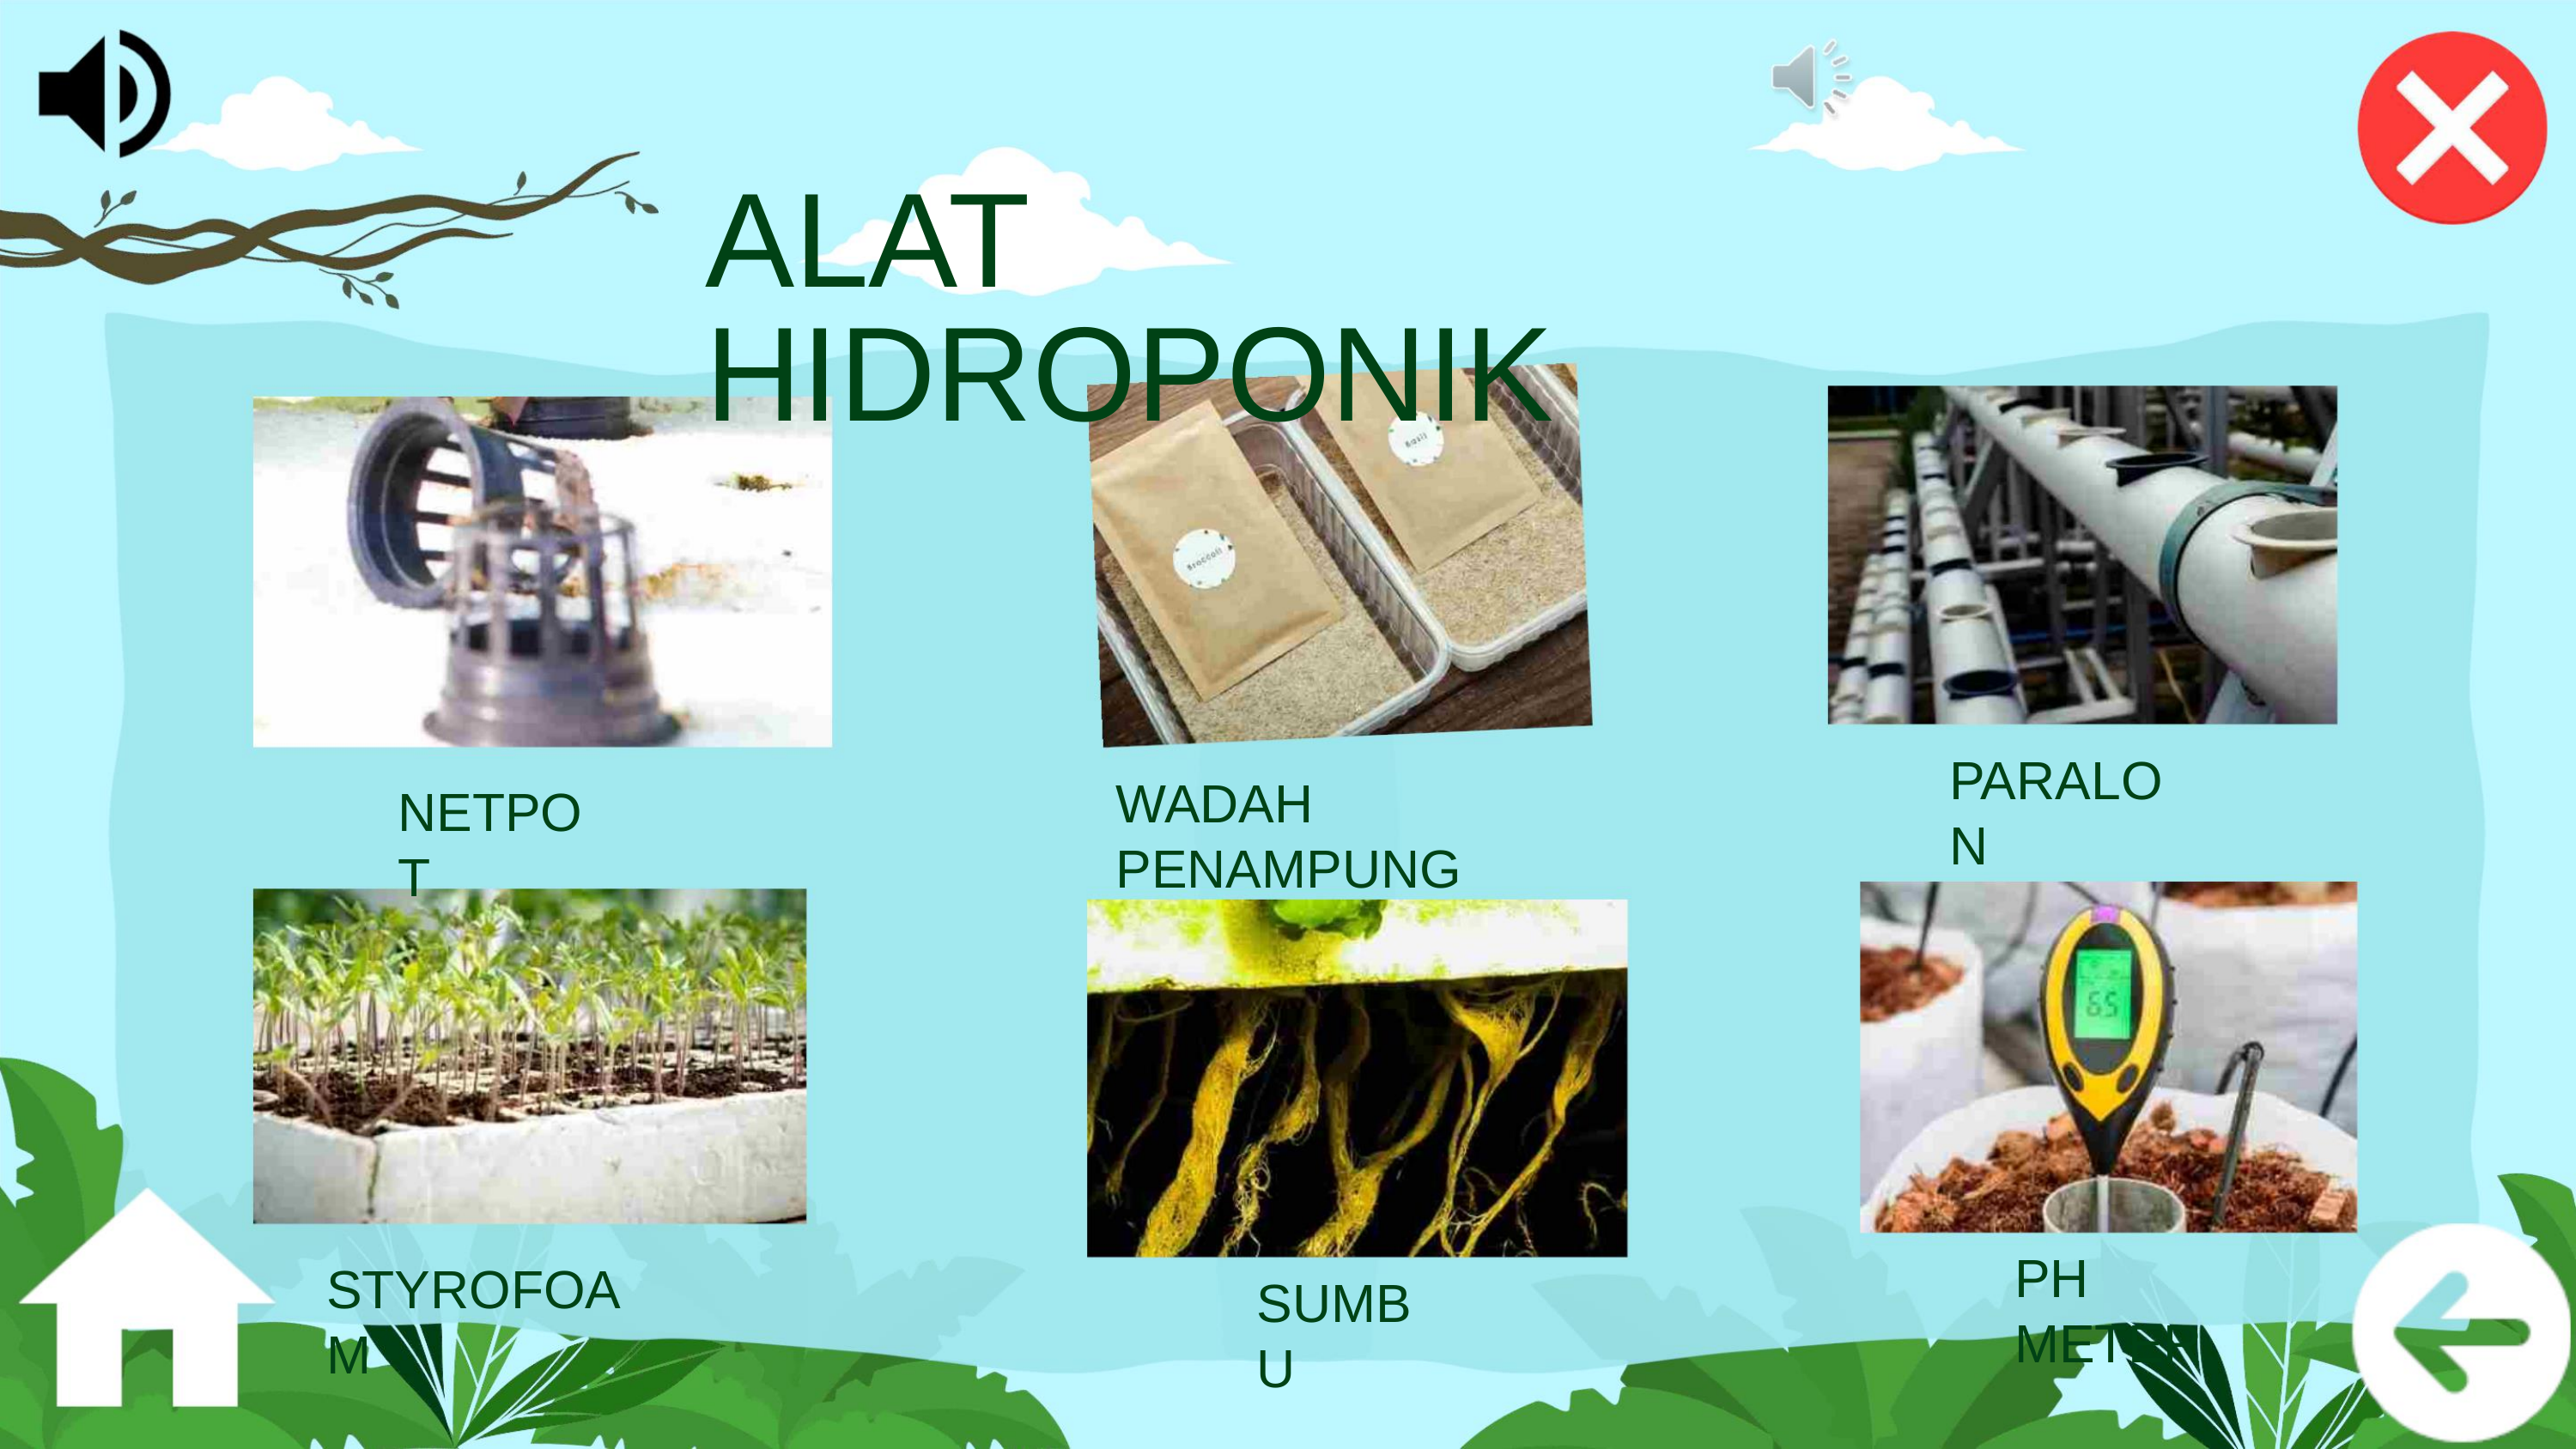

ALAT HIDROPONIK
PARALON
WADAH PENAMPUNG
NETPOT
PH METER
STYROFOAM
SUMBU